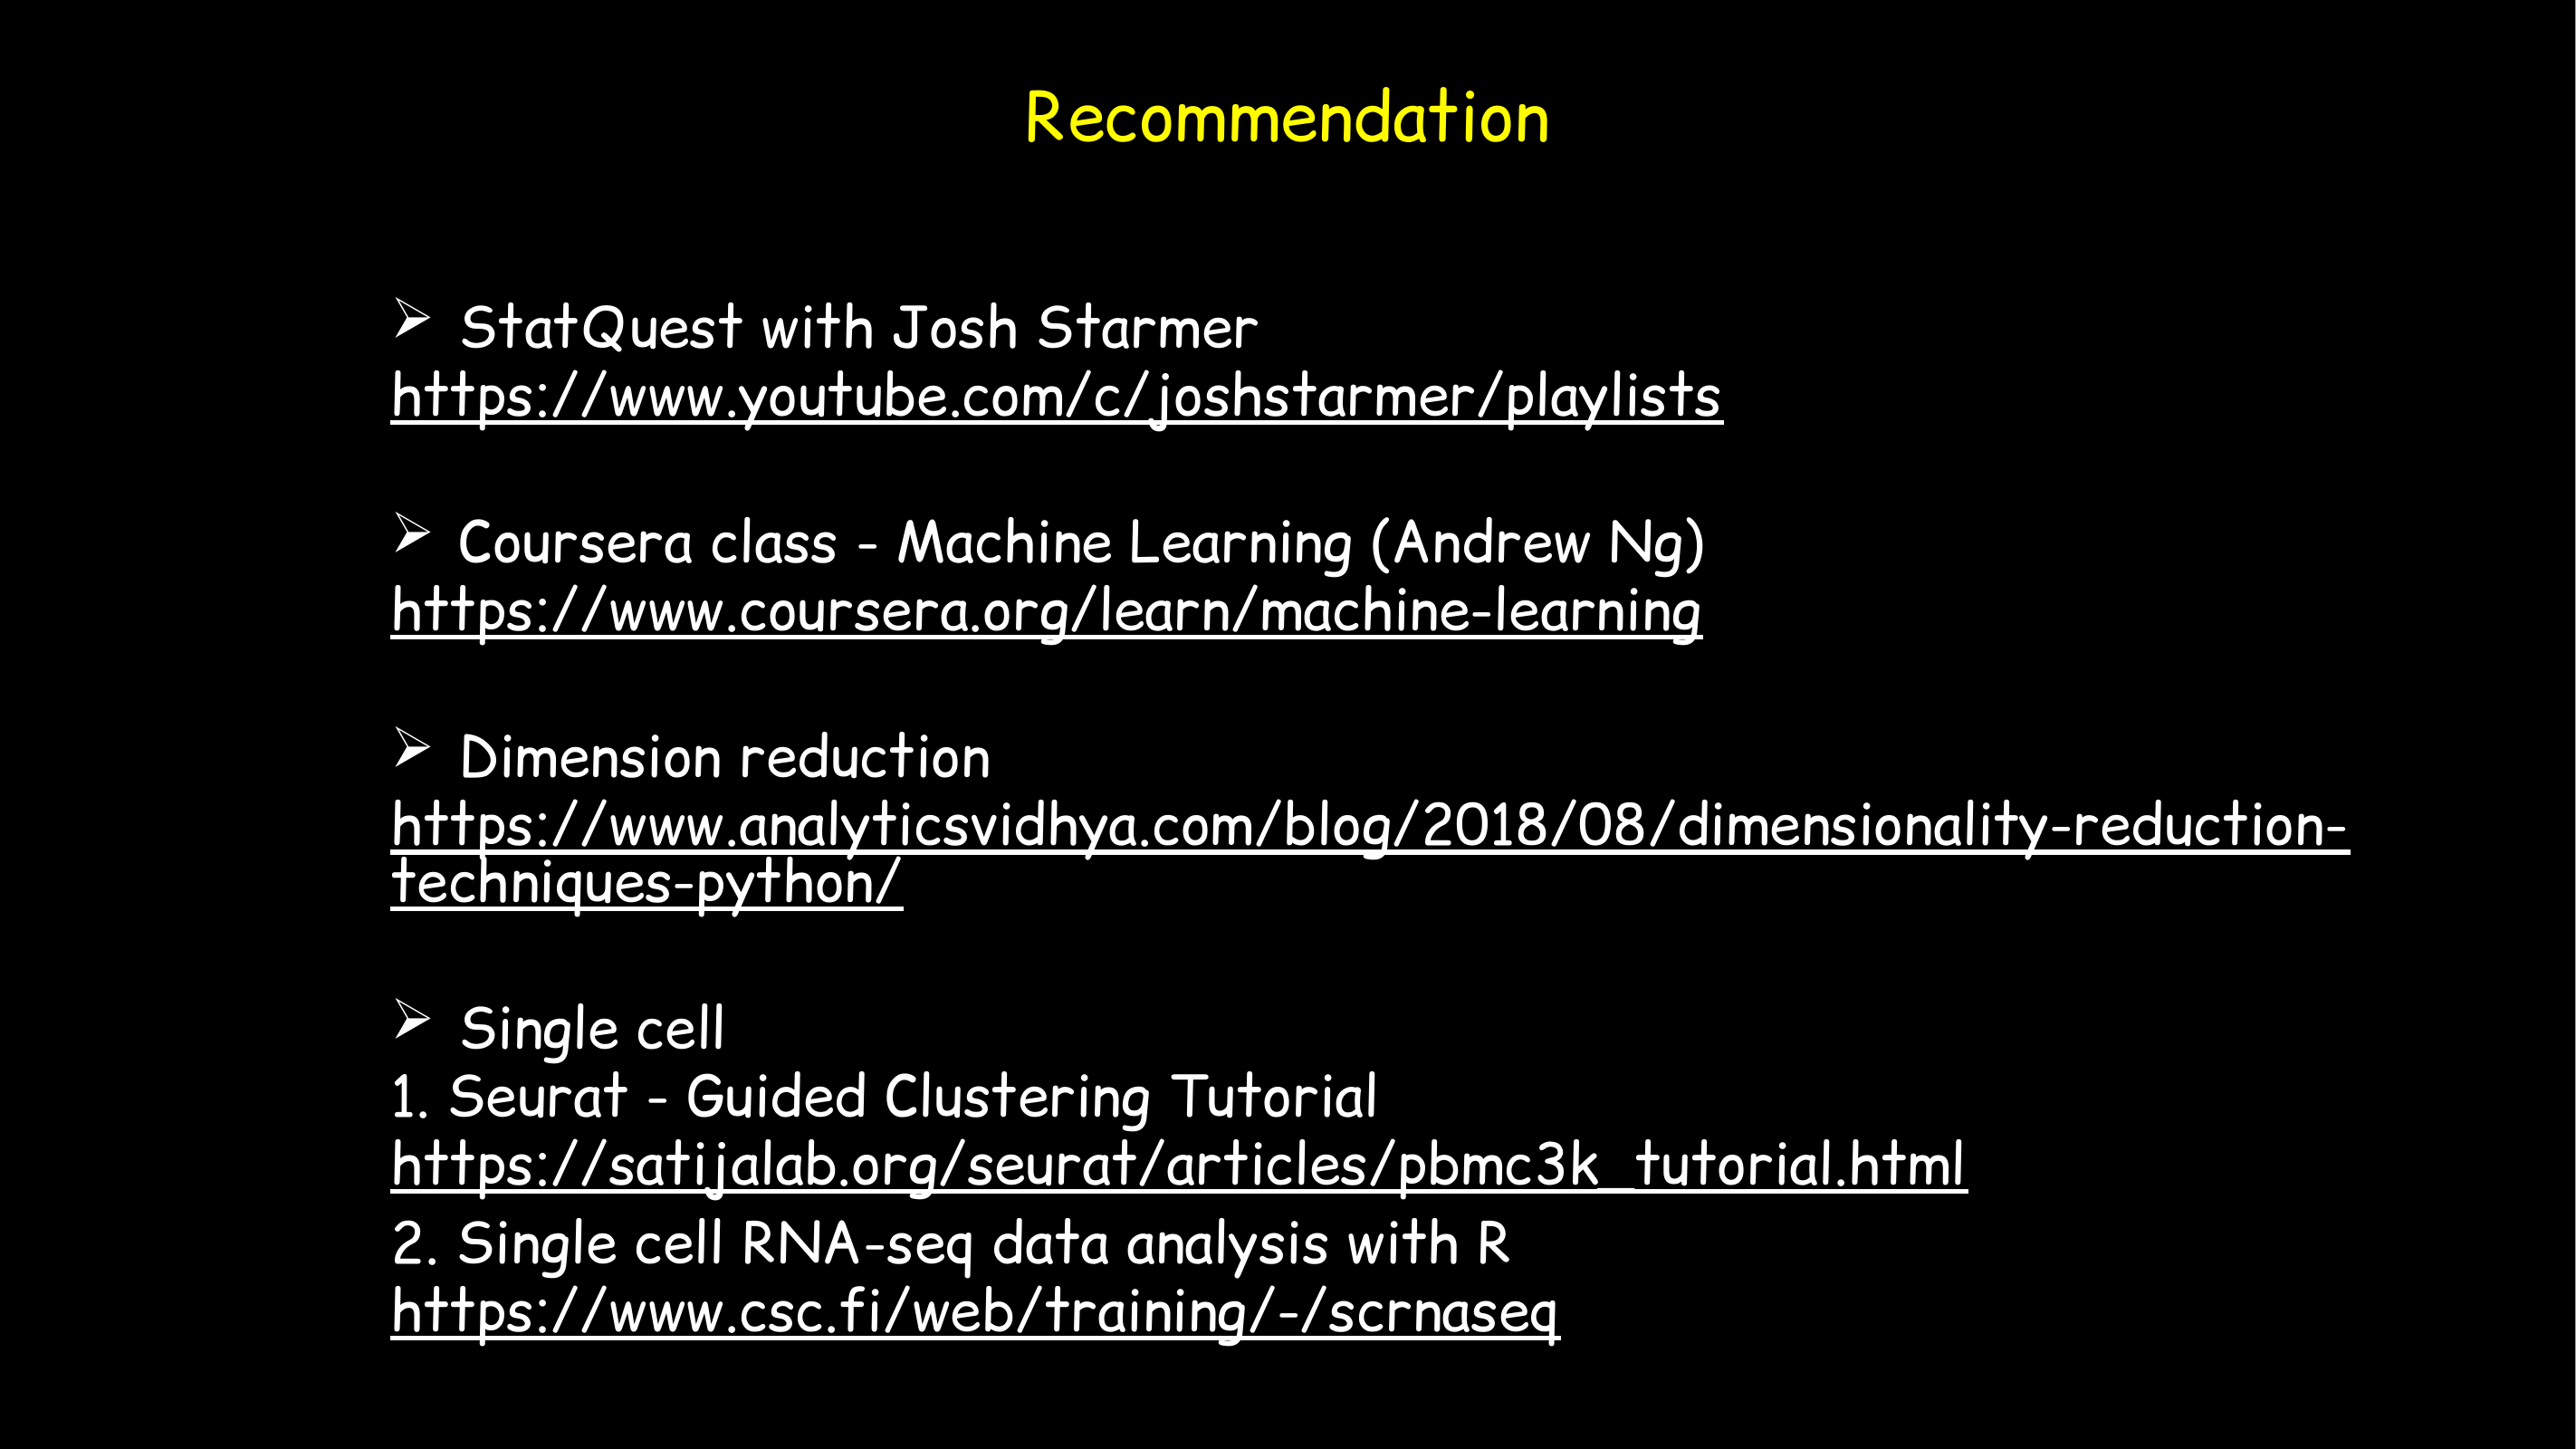

Recommendation
StatQuest with Josh Starmer
https://www.youtube.com/c/joshstarmer/playlists

Coursera class - Machine Learning (Andrew Ng)
https://www.coursera.org/learn/machine-learning

Dimension reduction
https://www.analyticsvidhya.com/blog/2018/08/dimensionality-reduction-techniques-python/

Single cell
1. Seurat - Guided Clustering Tutorial
https://satijalab.org/seurat/articles/pbmc3k_tutorial.html
2. Single cell RNA-seq data analysis with R
https://www.csc.fi/web/training/-/scrnaseq